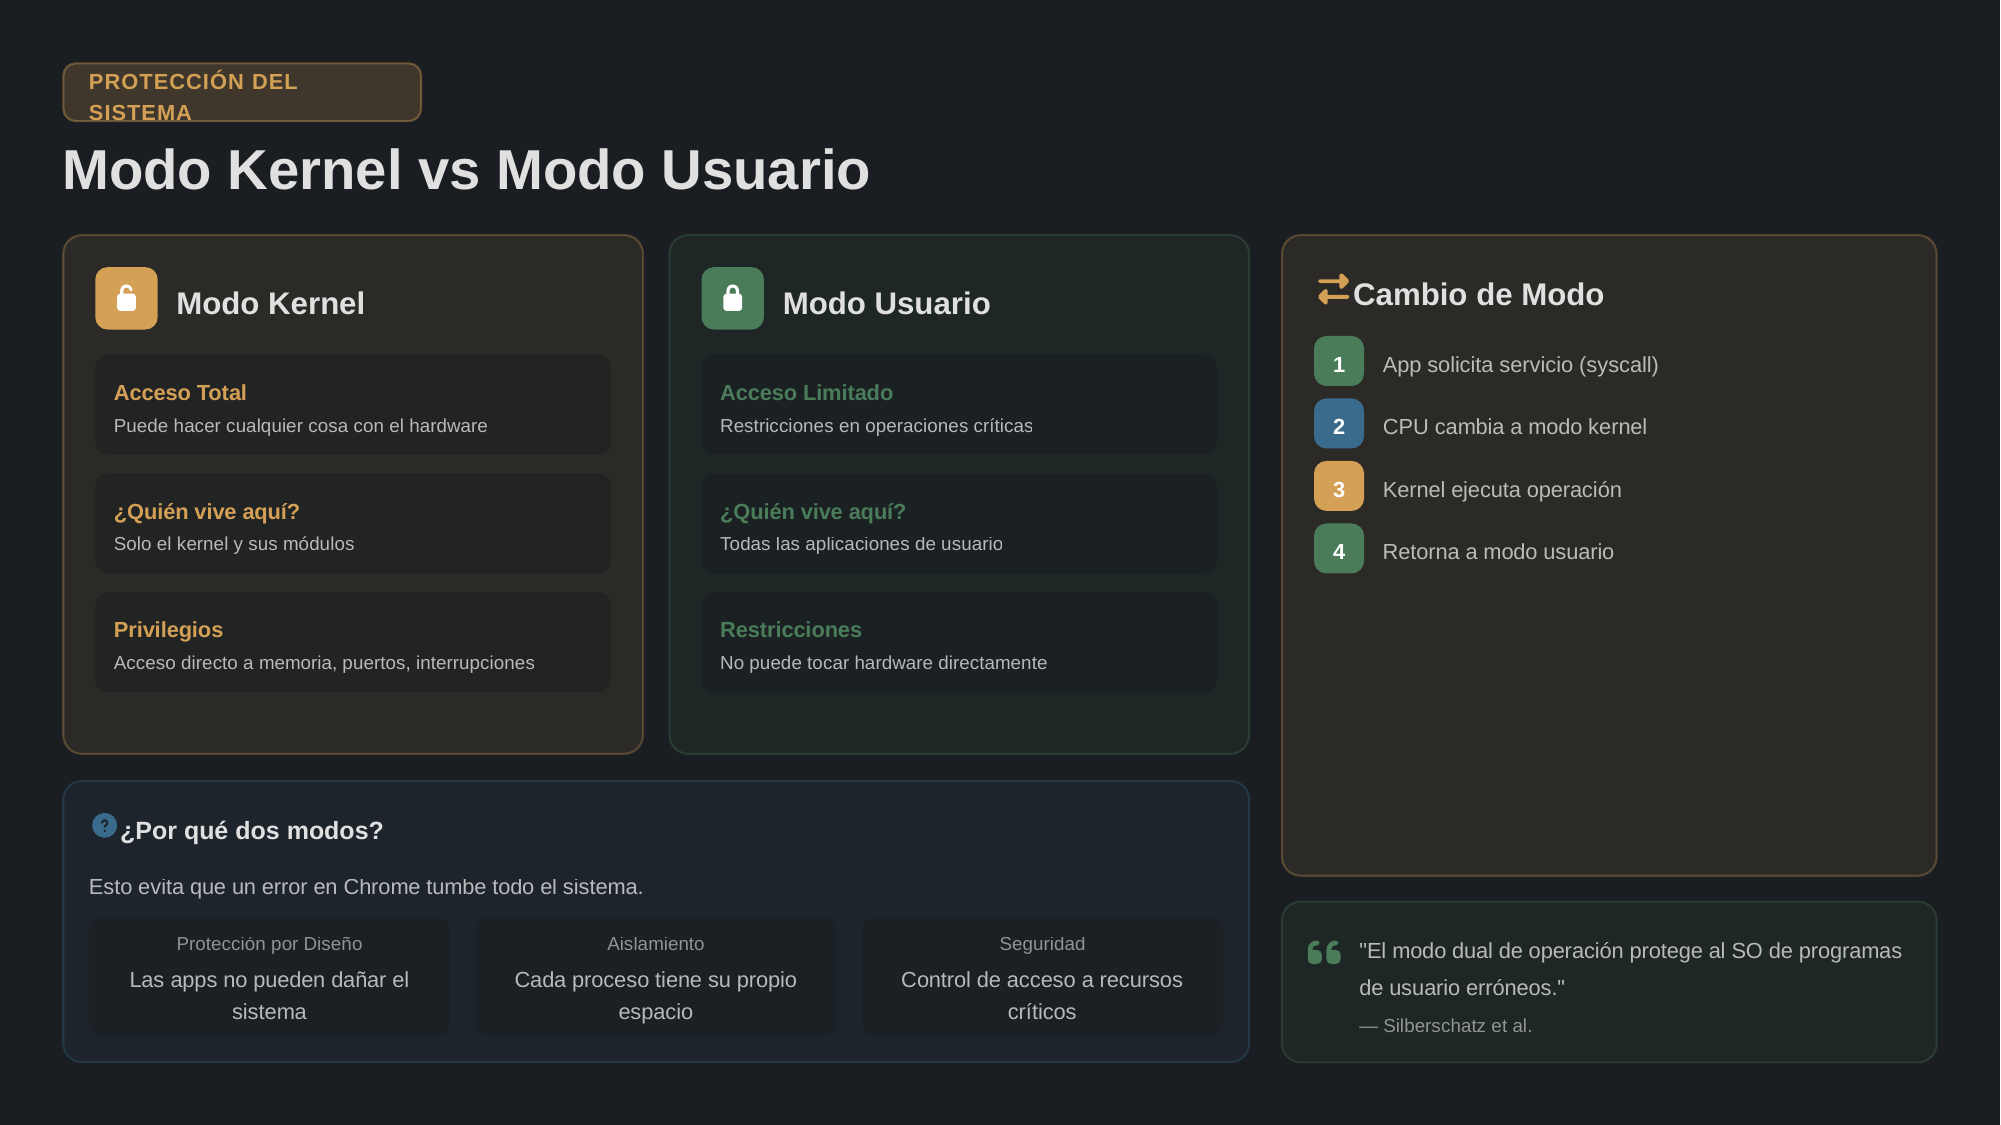

PROTECCIÓN DEL SISTEMA
Modo Kernel vs Modo Usuario

Cambio de Modo

Modo Kernel
Modo Usuario

1

App solicita servicio (syscall)

Acceso Total
Acceso Limitado
2

CPU cambia a modo kernel
Puede hacer cualquier cosa con el hardware
Restricciones en operaciones críticas
3

Kernel ejecuta operación

¿Quién vive aquí?
¿Quién vive aquí?
4

Solo el kernel y sus módulos
Todas las aplicaciones de usuario
Retorna a modo usuario

Privilegios
Restricciones
Acceso directo a memoria, puertos, interrupciones
No puede tocar hardware directamente

¿Por qué dos modos?

Esto evita que un error en Chrome tumbe todo el sistema.

"El modo dual de operación protege al SO de programas de usuario erróneos."
Protección por Diseño
Aislamiento
Seguridad

Las apps no pueden dañar el sistema
Cada proceso tiene su propio espacio
Control de acceso a recursos críticos
— Silberschatz et al.